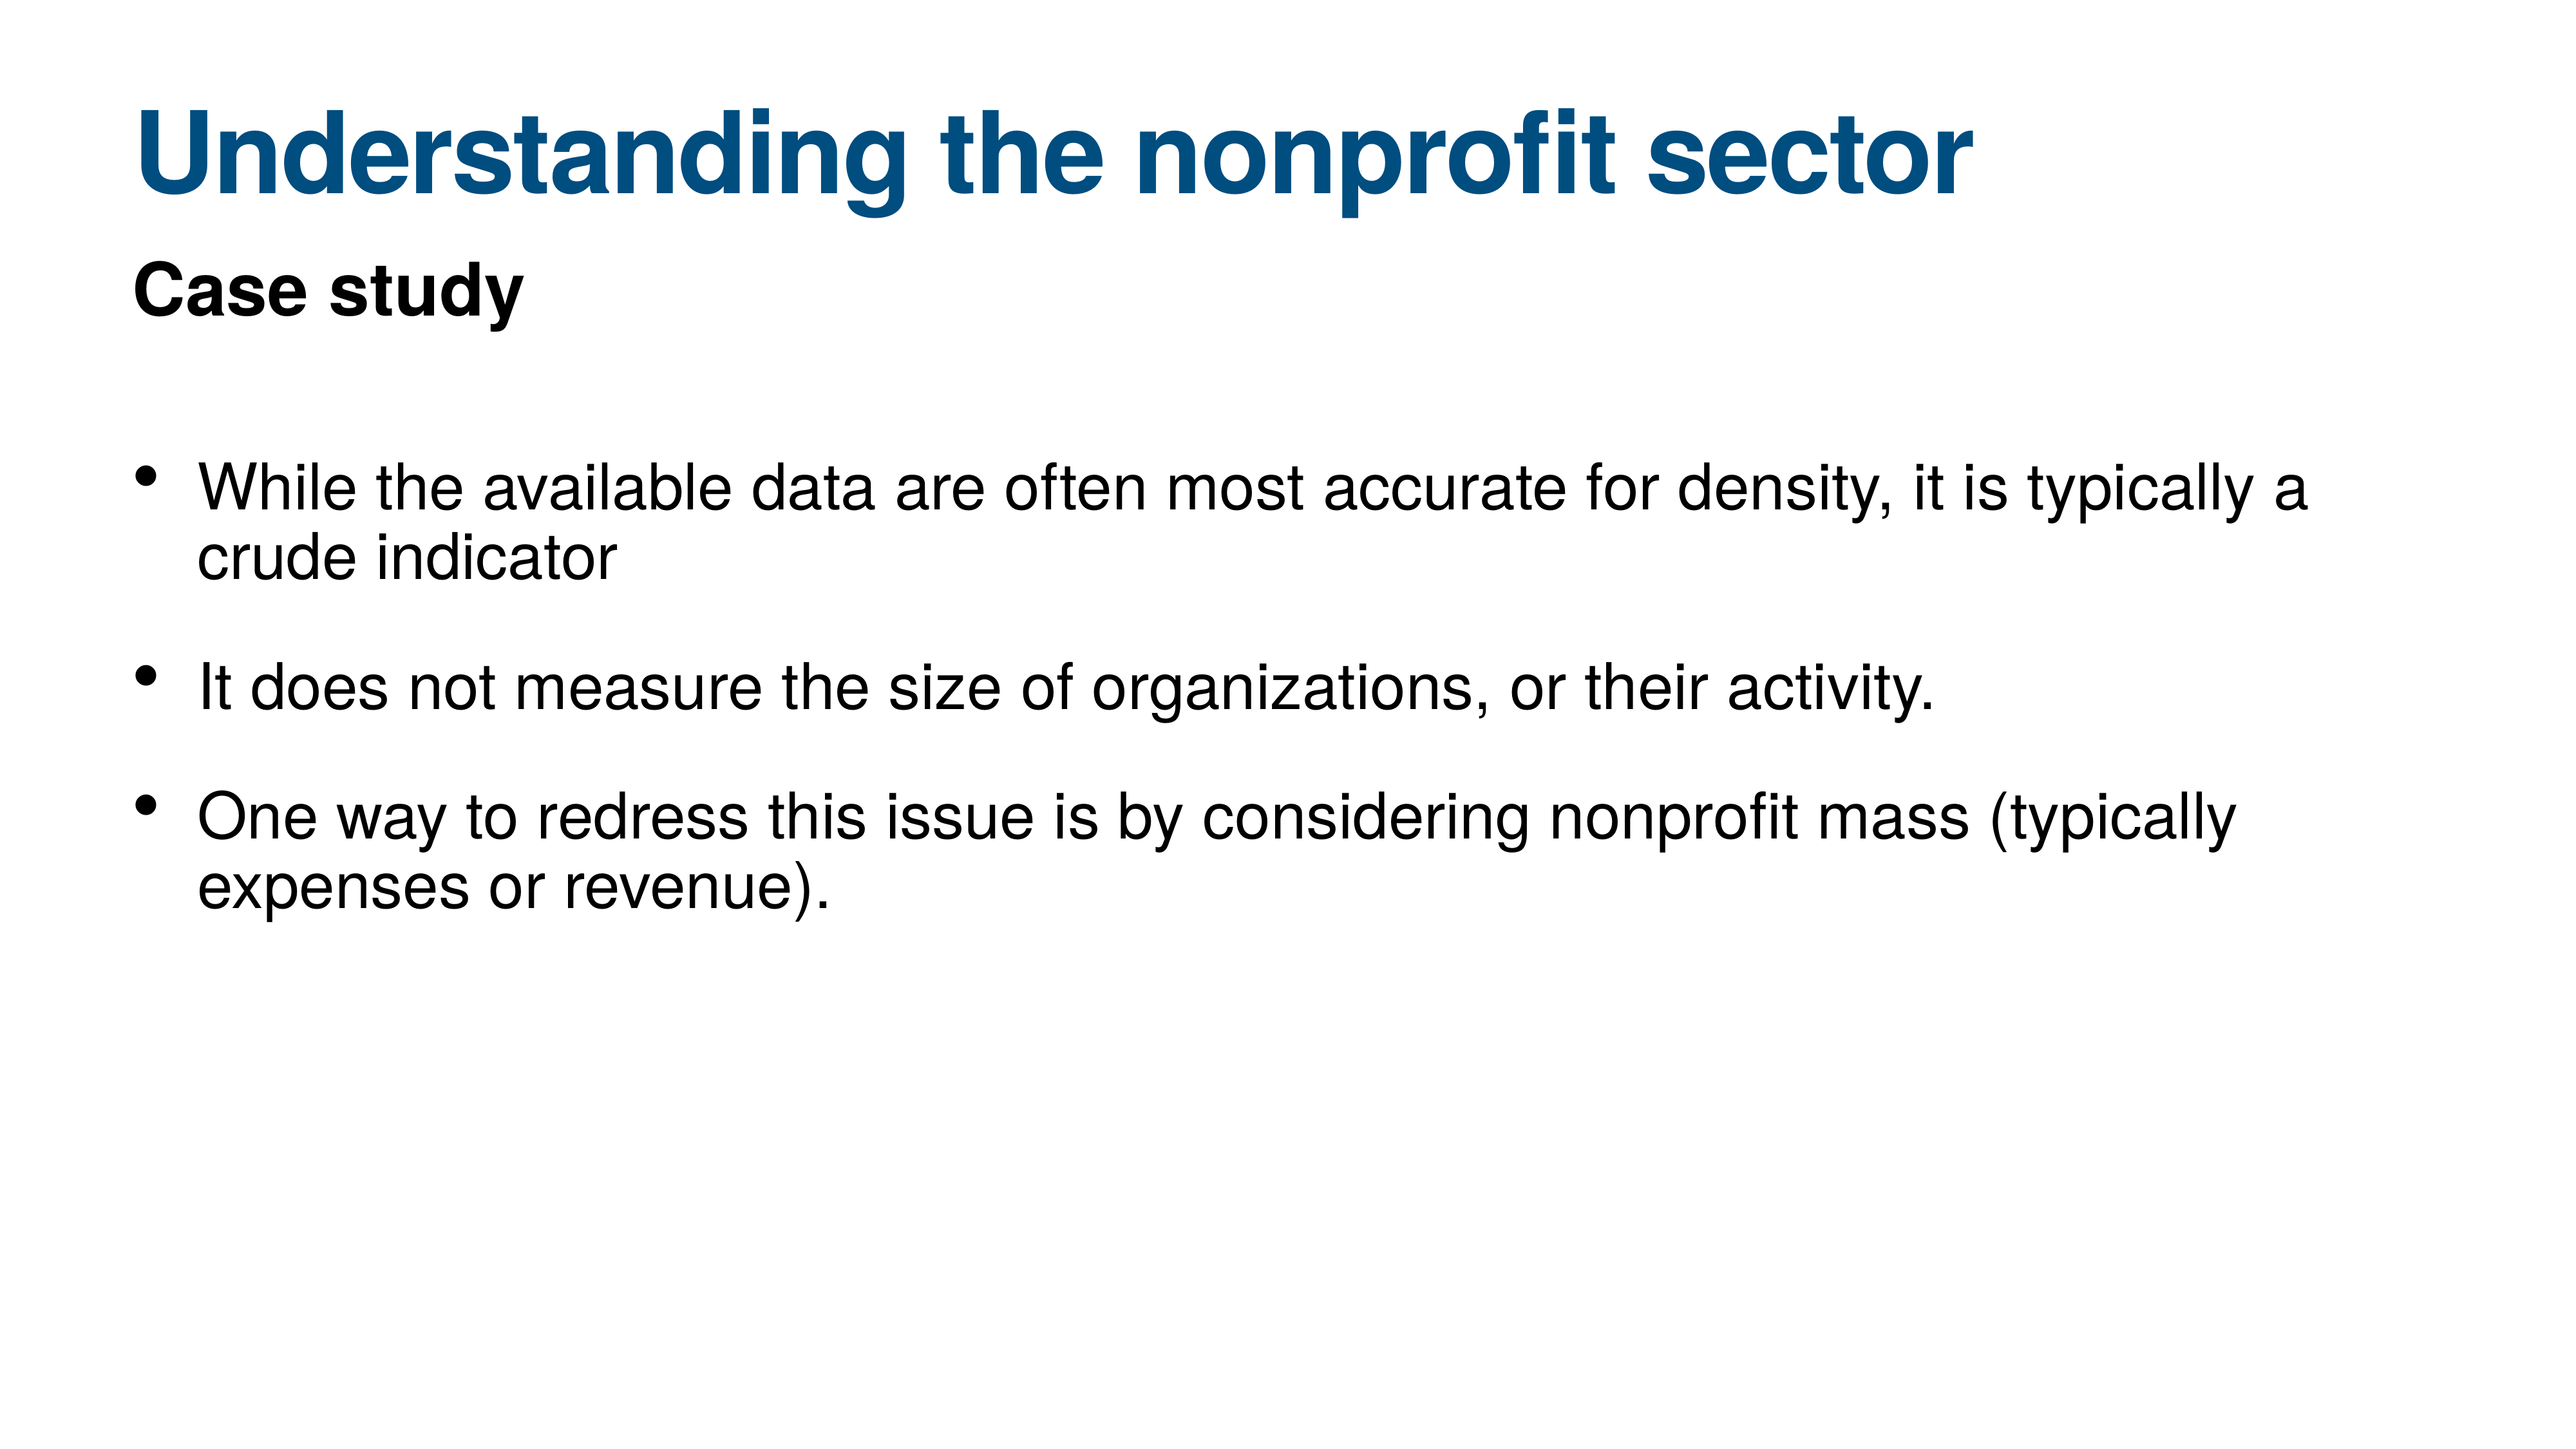

# Understanding the nonprofit sector
Case study
While the available data are often most accurate for density, it is typically a crude indicator
It does not measure the size of organizations, or their activity.
One way to redress this issue is by considering nonprofit mass (typically expenses or revenue).